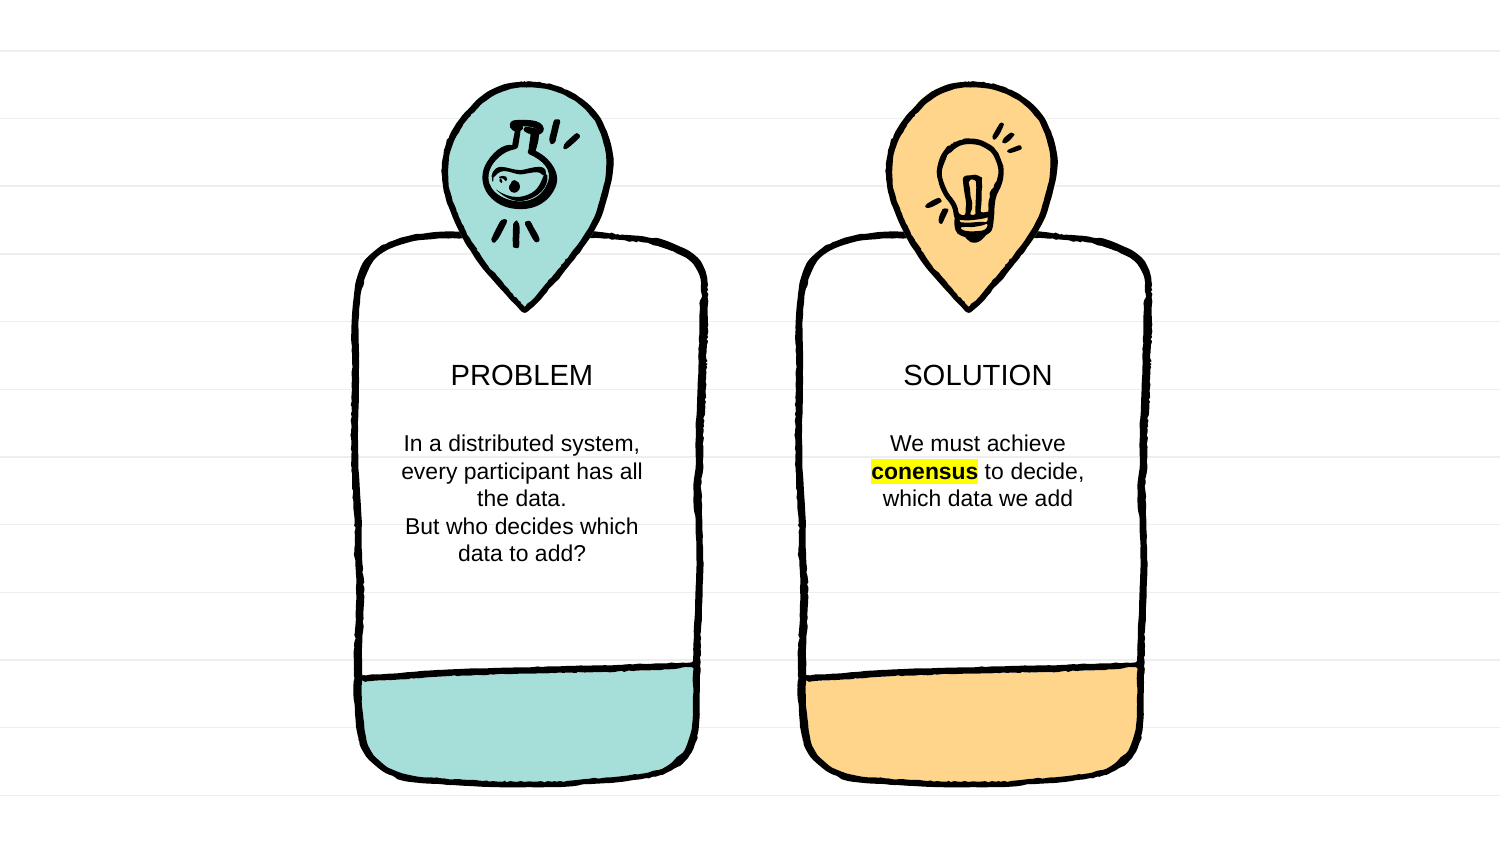

# PROBLEM
SOLUTION
In a distributed system, every participant has all the data.
But who decides which data to add?
We must achieve conensus to decide, which data we add